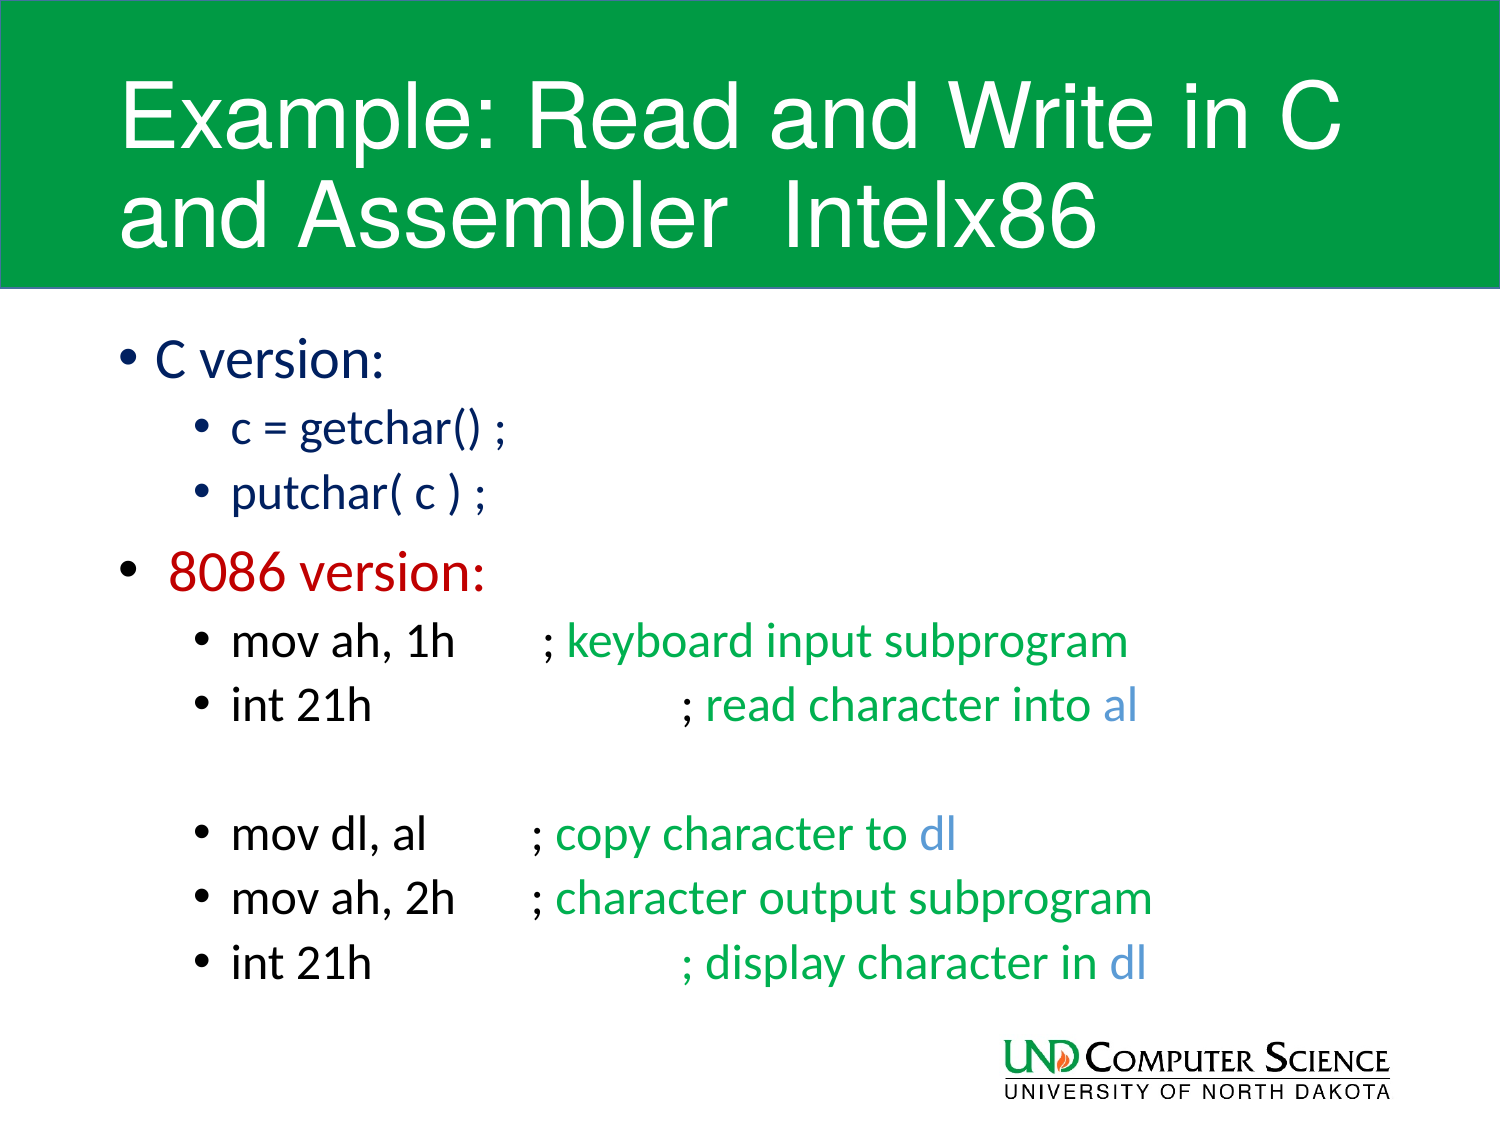

# Example: Read and Write in C and Assembler  Intelx86
C version:
c = getchar() ;
putchar( c ) ;
 8086 version:
mov ah, 1h	 ; keyboard input subprogram
int 21h 		; read character into al

mov dl, al 	; copy character to dl
mov ah, 2h 	; character output subprogram
int 21h 		; display character in dl